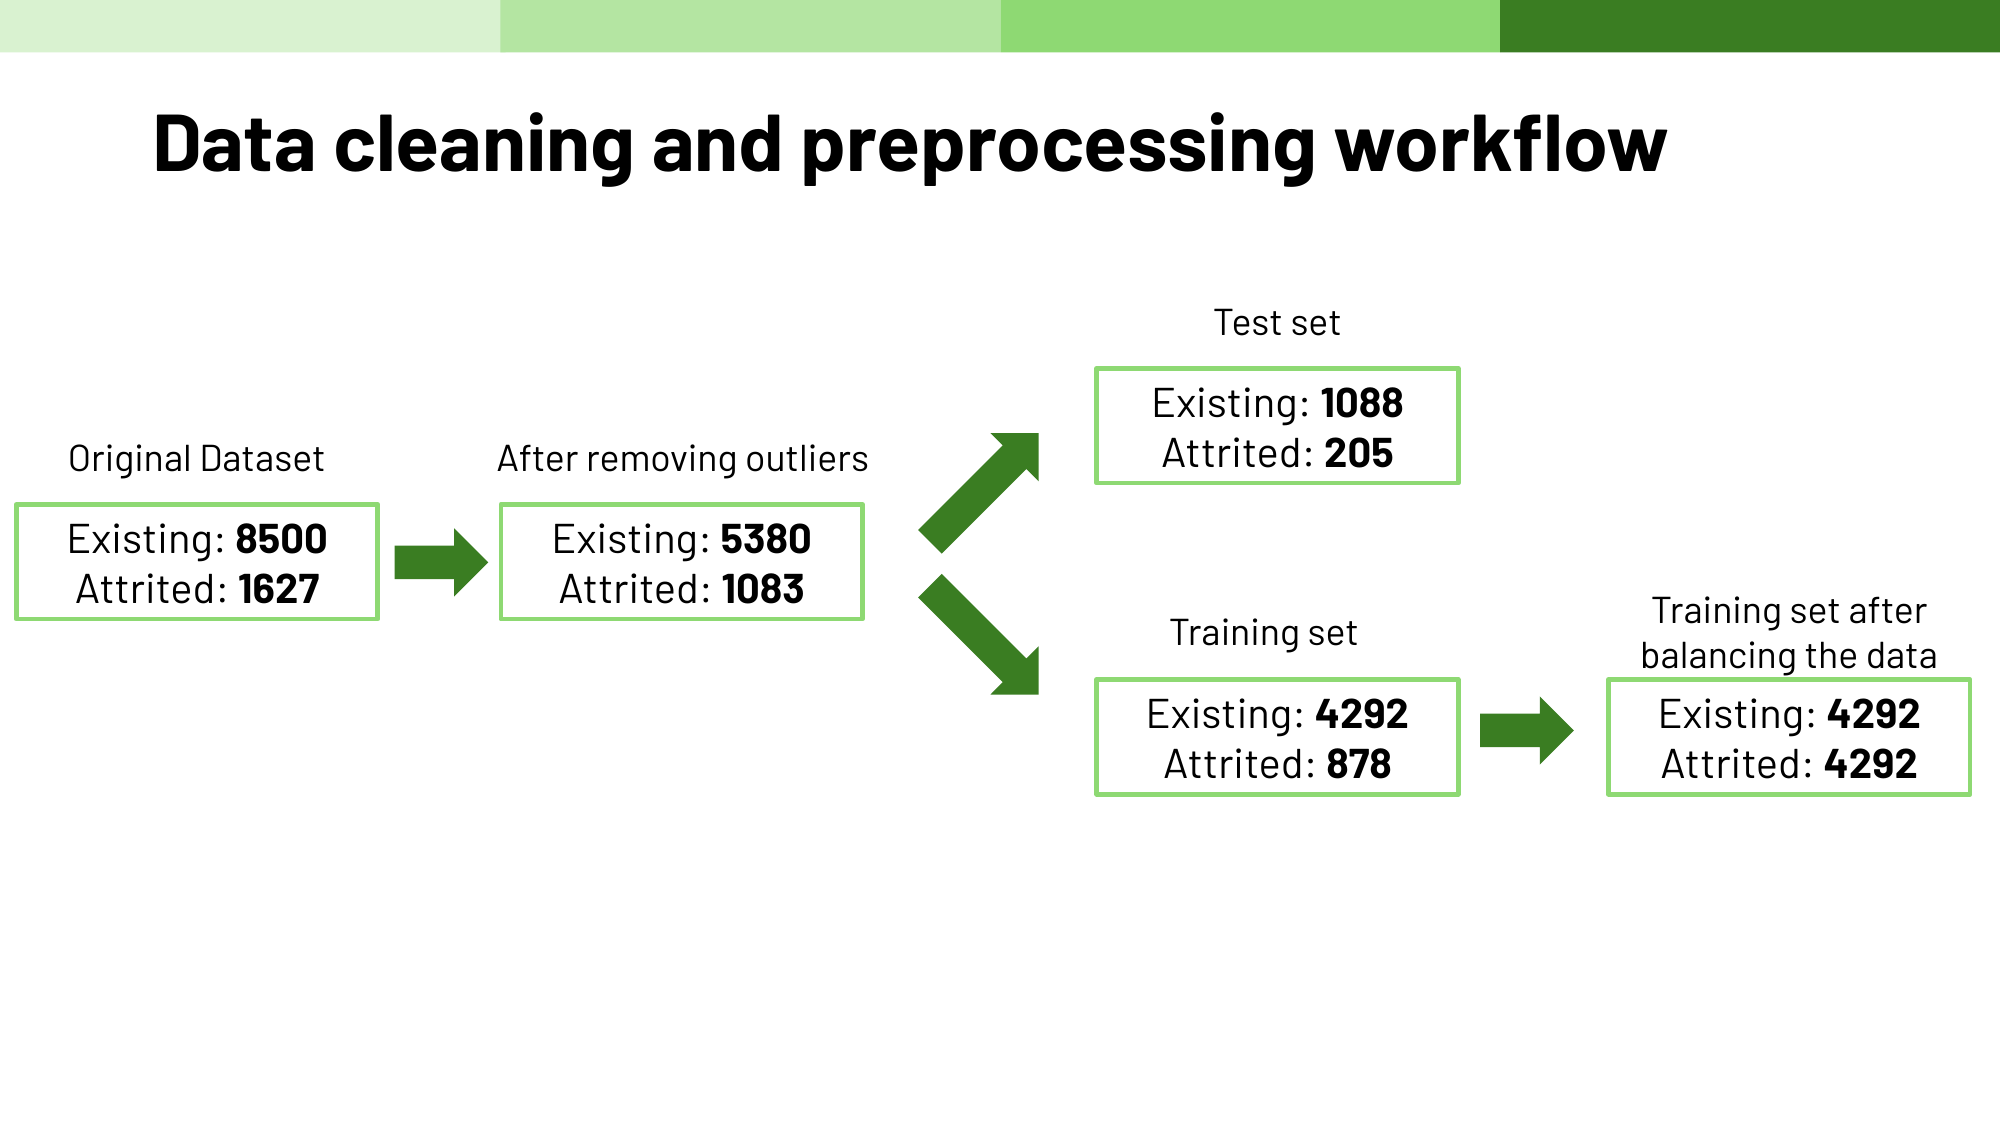

Data cleaning and preprocessing workflow
Test set
Existing: 1088
Attrited: 205
Original Dataset
After removing outliers

Existing: 8500
Attrited: 1627
Existing: 5380
Attrited: 1083

Training set after balancing the data
Training set

Existing: 4292
Attrited: 878
Existing: 4292
Attrited: 4292